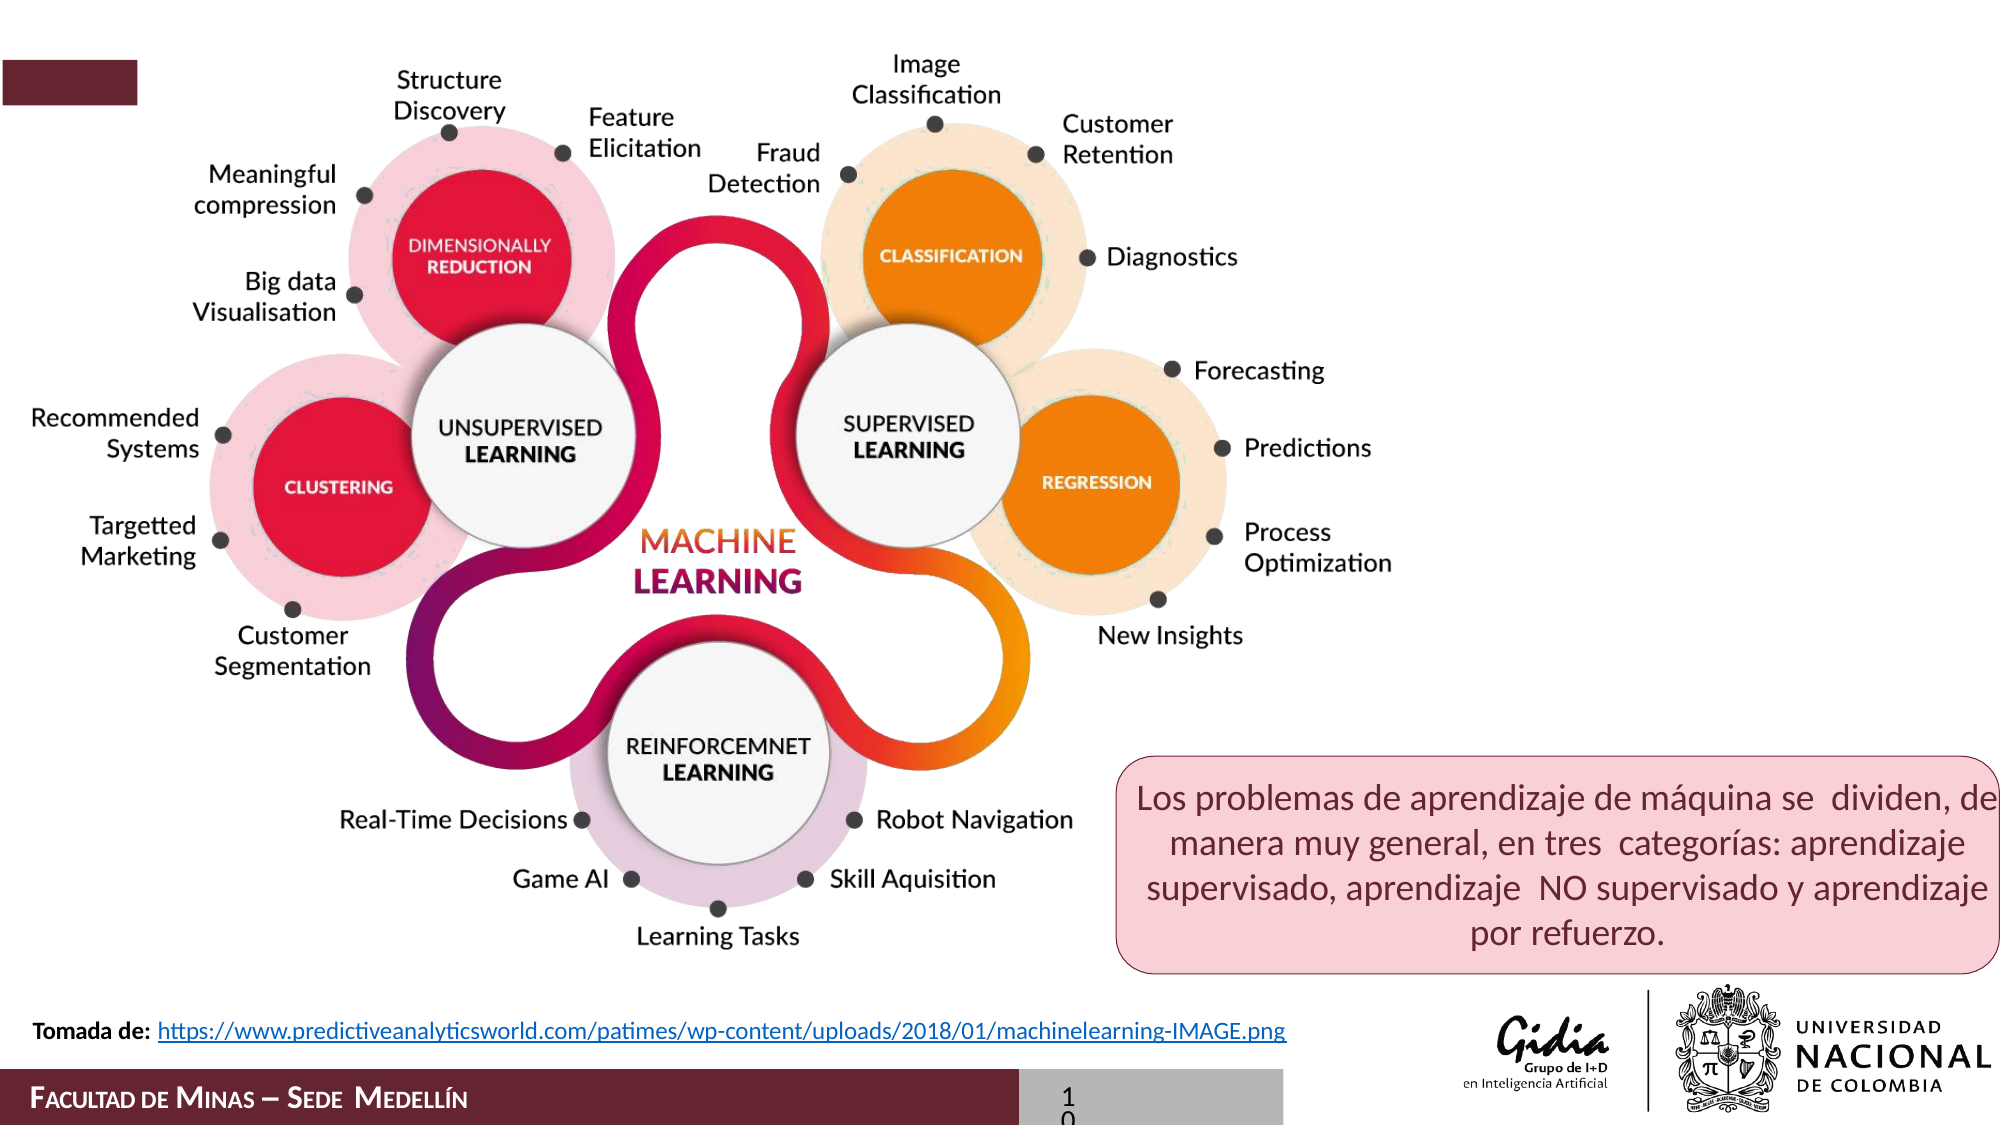

Los problemas de aprendizaje de máquina se  dividen, de manera muy general, en tres  categorías: aprendizaje supervisado, aprendizaje  NO supervisado y aprendizaje por refuerzo.
Tomada de: https://www.predictiveanalyticsworld.com/patimes/wp-content/uploads/2018/01/machinelearning-IMAGE.png
10